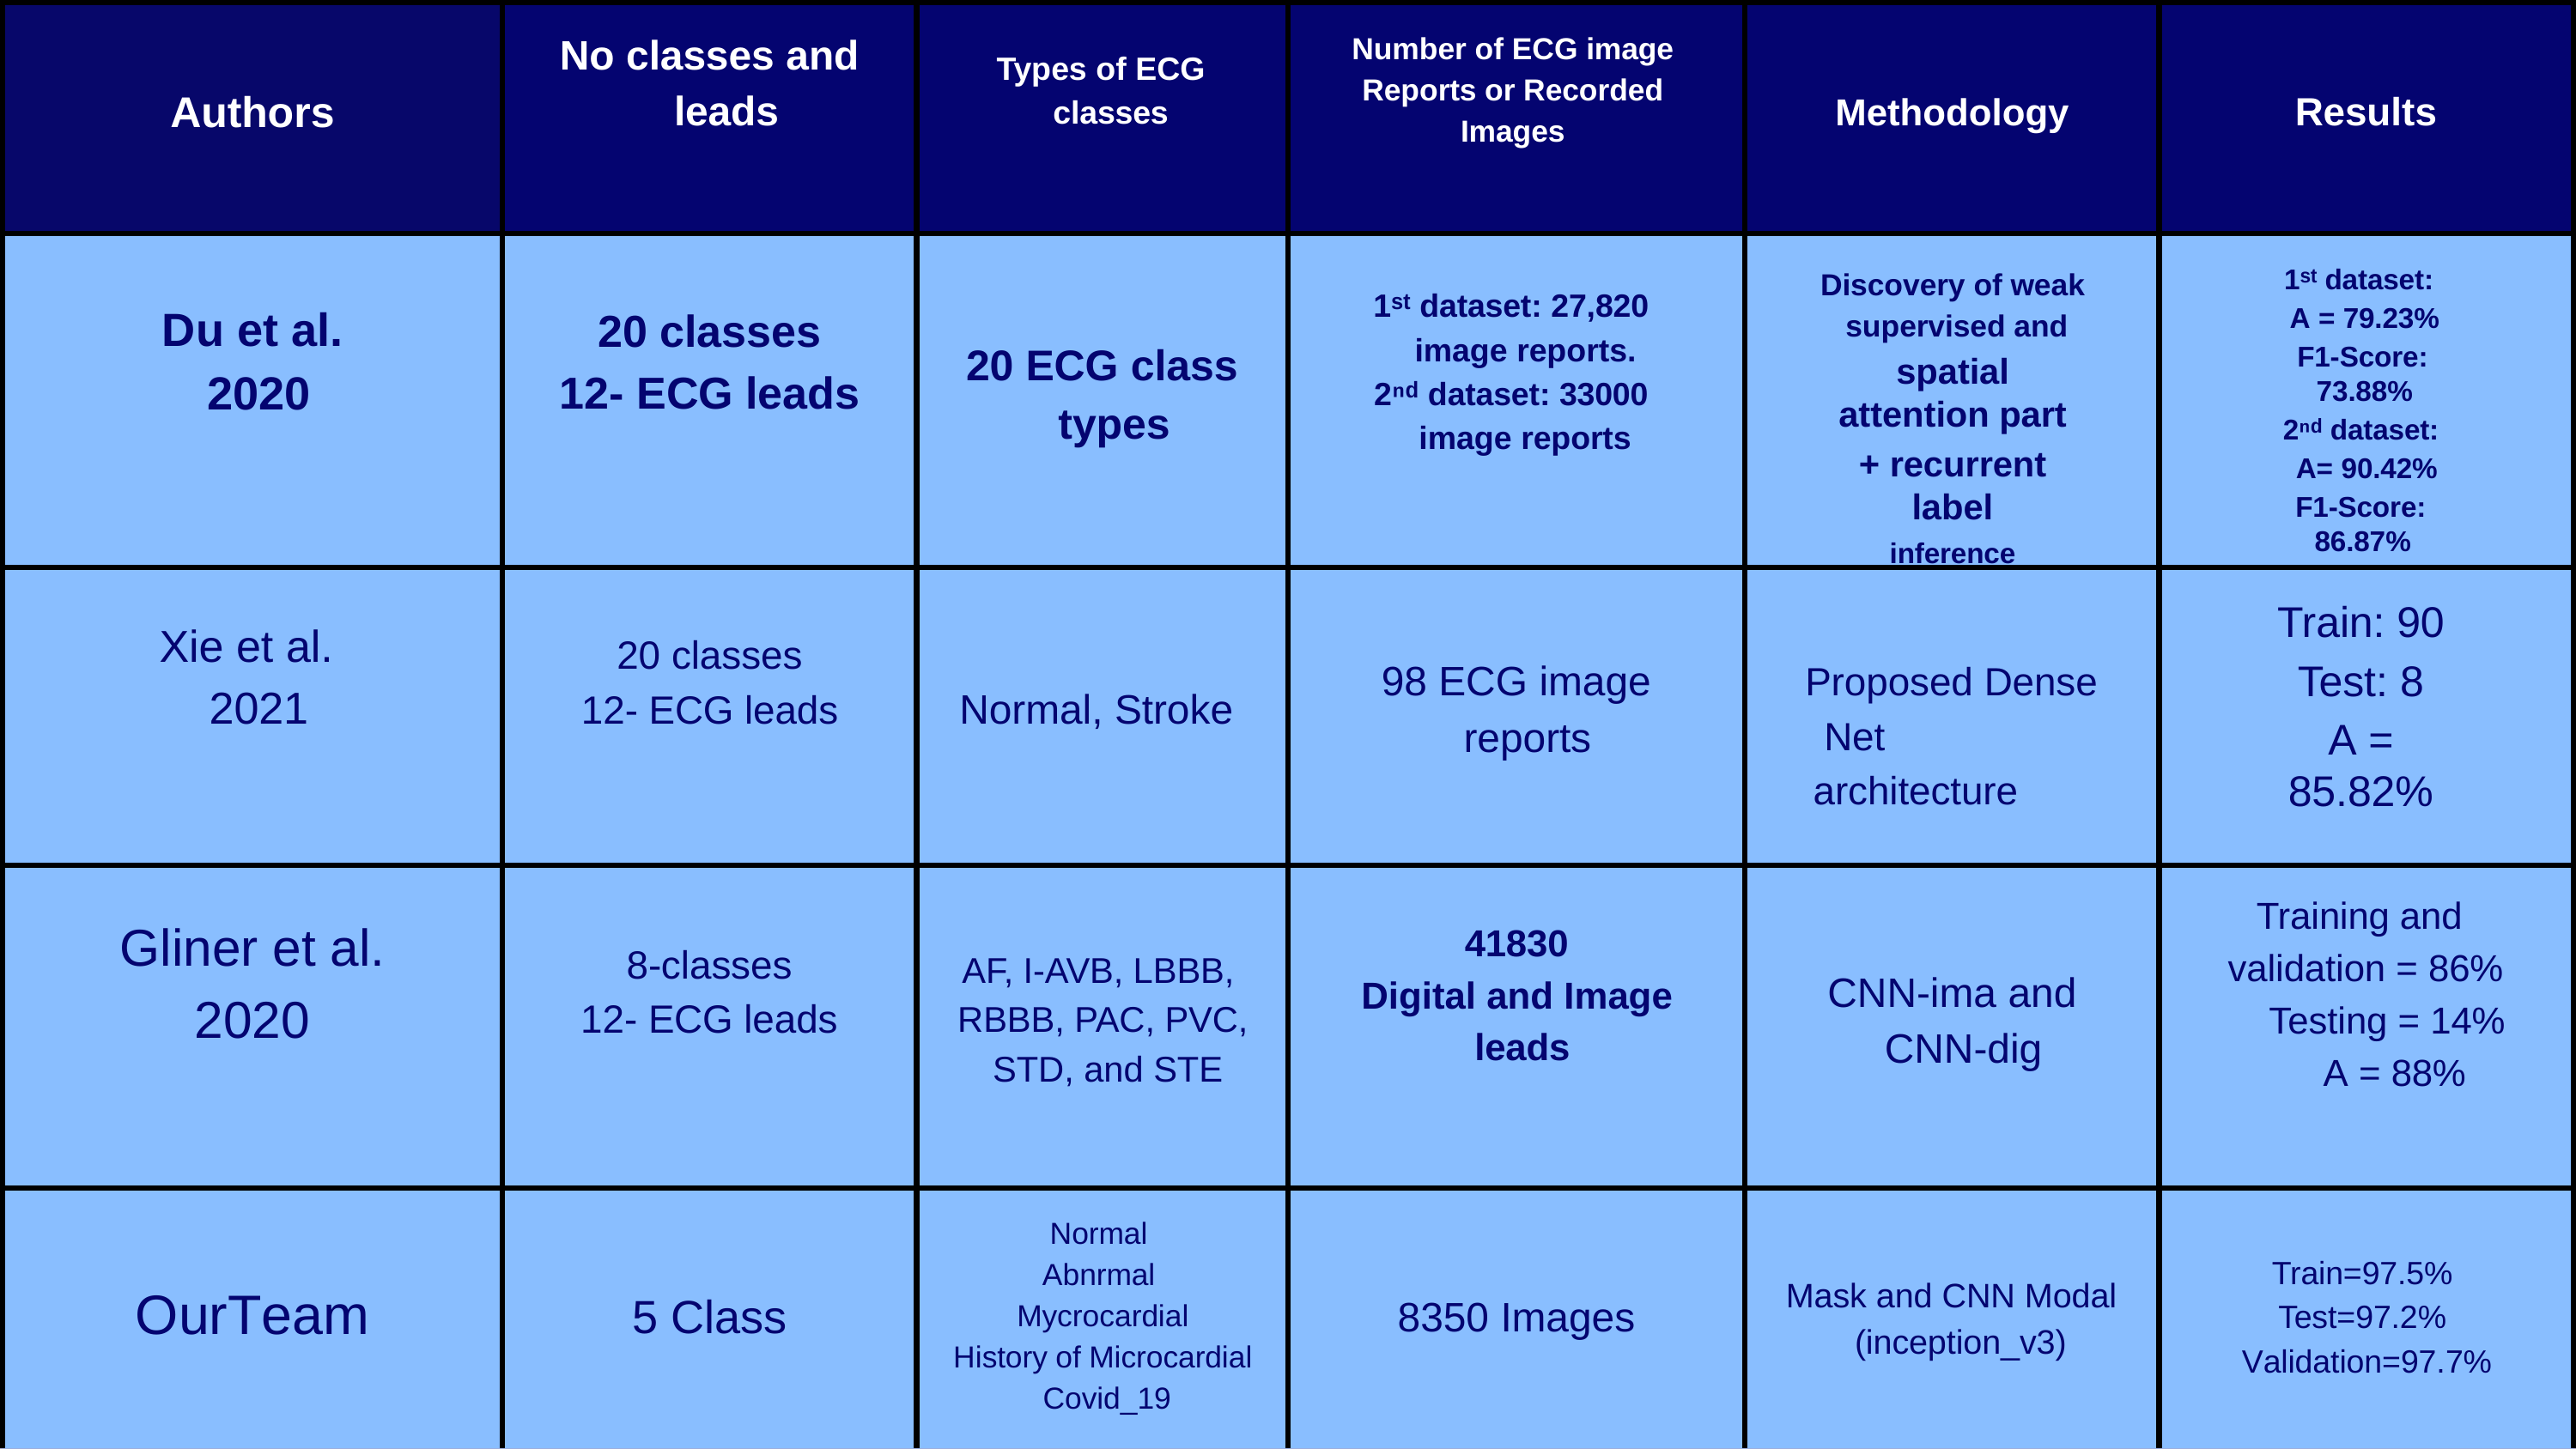

No classes and  leads
Number of ECG image  Reports or Recorded  Images
Types of ECG  classes
Authors
Results
Methodology
1ˢᵗ dataset:  A = 79.23%
F1-Score: 73.88%
2ⁿᵈ dataset:  A= 90.42%
F1-Score: 86.87%
Discovery of weak  supervised and
spatial attention part
+ recurrent label
inference
1ˢᵗ dataset: 27,820  image reports.
2ⁿᵈ dataset: 33000  image reports
Du et al.
2020
20 classes
12- ECG leads
20 ECG class  types
Train: 90
Test: 8
A = 85.82%
Xie et al.
2021
20 classes
12- ECG leads
98 ECG image  reports
Proposed Dense  Net architecture
Normal, Stroke
Training and  validation = 86%
Testing = 14%
A = 88%
Gliner et al.
2020
41830
Digital and Image  leads
8-classes  12- ECG leads
AF, I-AVB, LBBB,  RBBB, PAC, PVC,  STD, and STE
CNN-ima and  CNN-dig
Normal  Abnrmal  Mycrocardial
History of Microcardial  Covid_19
Train=97.5%  Test=97.2%  Validation=97.7%
Mask and CNN Modal  (inception_v3)
OurTeam
5 Class
8350 Images